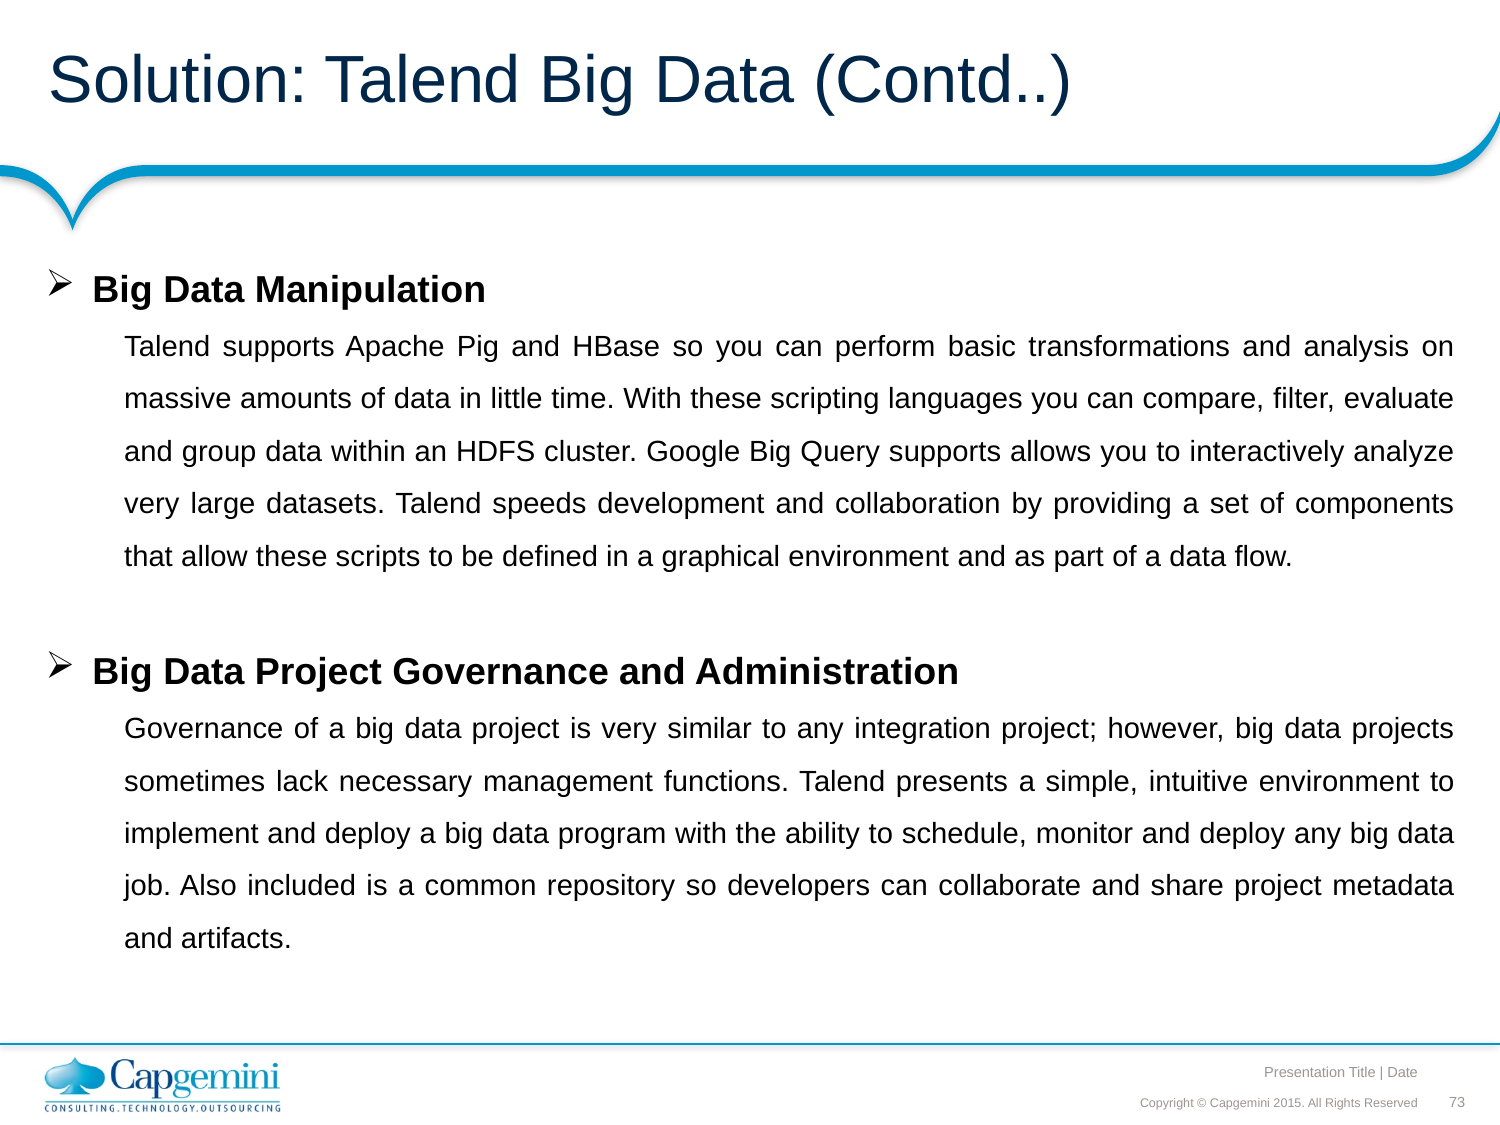

# Solution: Talend Big Data (Contd..)

Big Data Manipulation
Talend supports Apache Pig and HBase so you can perform basic transformations and analysis on massive amounts of data in little time. With these scripting languages you can compare, filter, evaluate and group data within an HDFS cluster. Google Big Query supports allows you to interactively analyze very large datasets. Talend speeds development and collaboration by providing a set of components that allow these scripts to be defined in a graphical environment and as part of a data flow.

Big Data Project Governance and Administration
Governance of a big data project is very similar to any integration project; however, big data projects sometimes lack necessary management functions. Talend presents a simple, intuitive environment to implement and deploy a big data program with the ability to schedule, monitor and deploy any big data job. Also included is a common repository so developers can collaborate and share project metadata and artifacts.